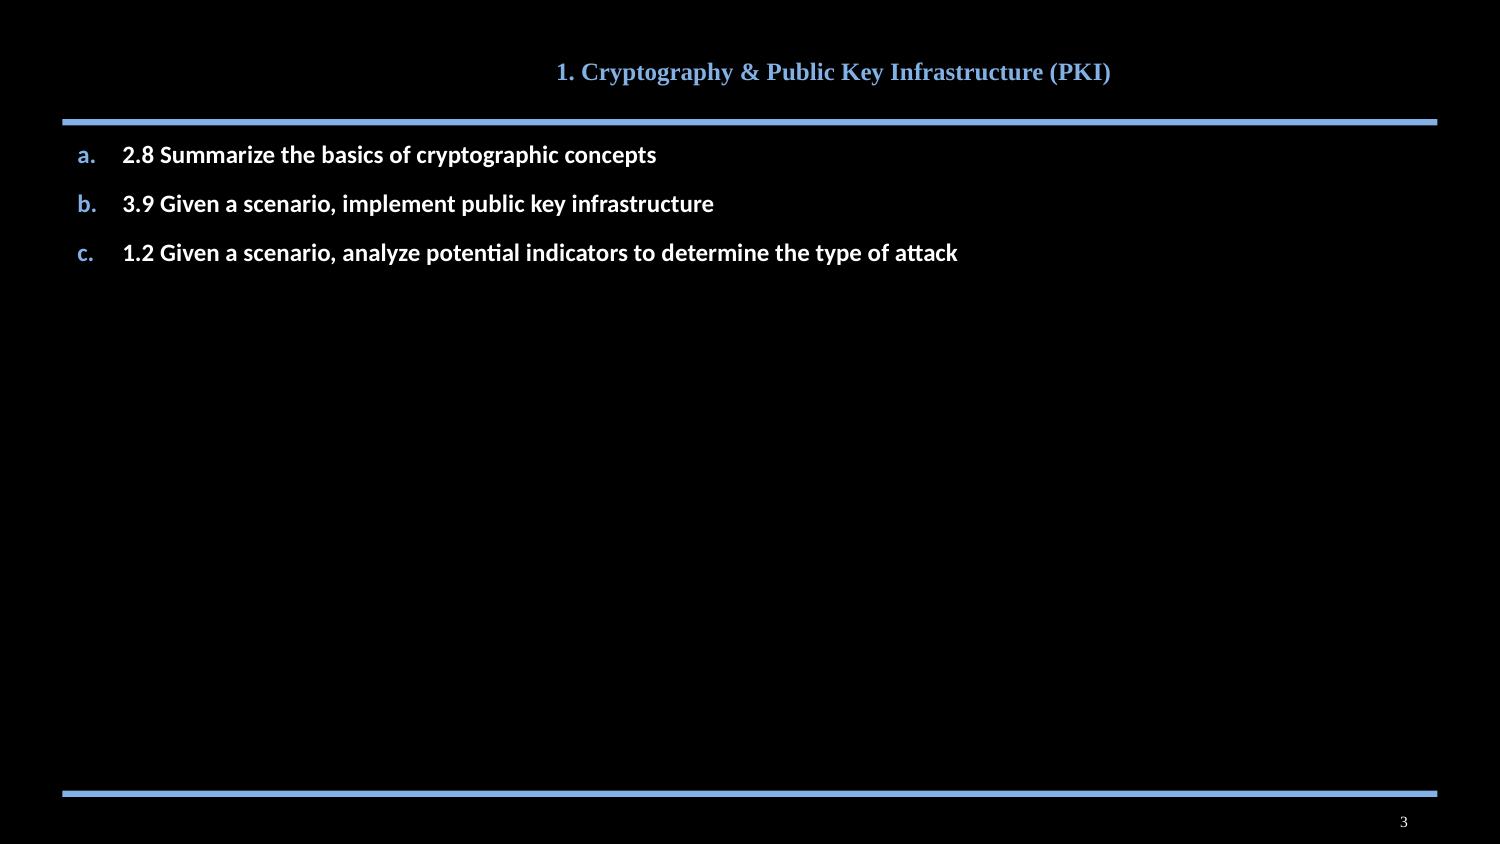

# 1. Cryptography & Public Key Infrastructure (PKI)
2.8 Summarize the basics of cryptographic concepts
3.9 Given a scenario, implement public key infrastructure
1.2 Given a scenario, analyze potential indicators to determine the type of attack

3